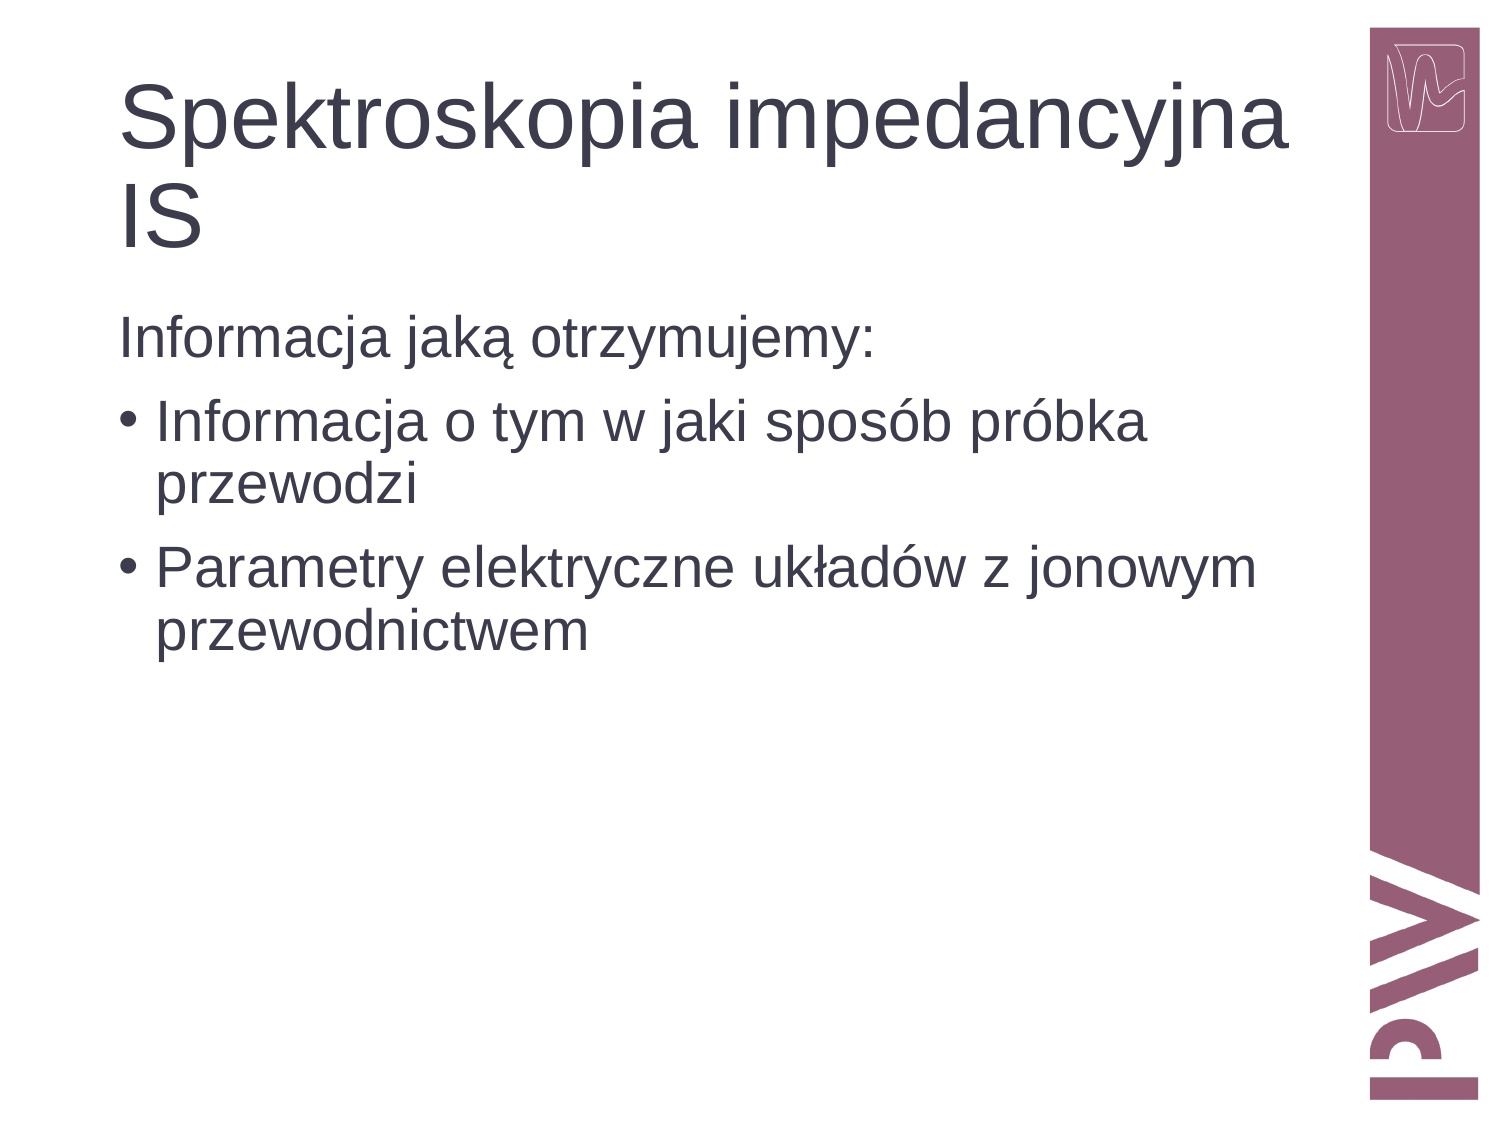

# Spektroskopia impedancyjna IS
Informacja jaką otrzymujemy:
Informacja o tym w jaki sposób próbka przewodzi
Parametry elektryczne układów z jonowym przewodnictwem